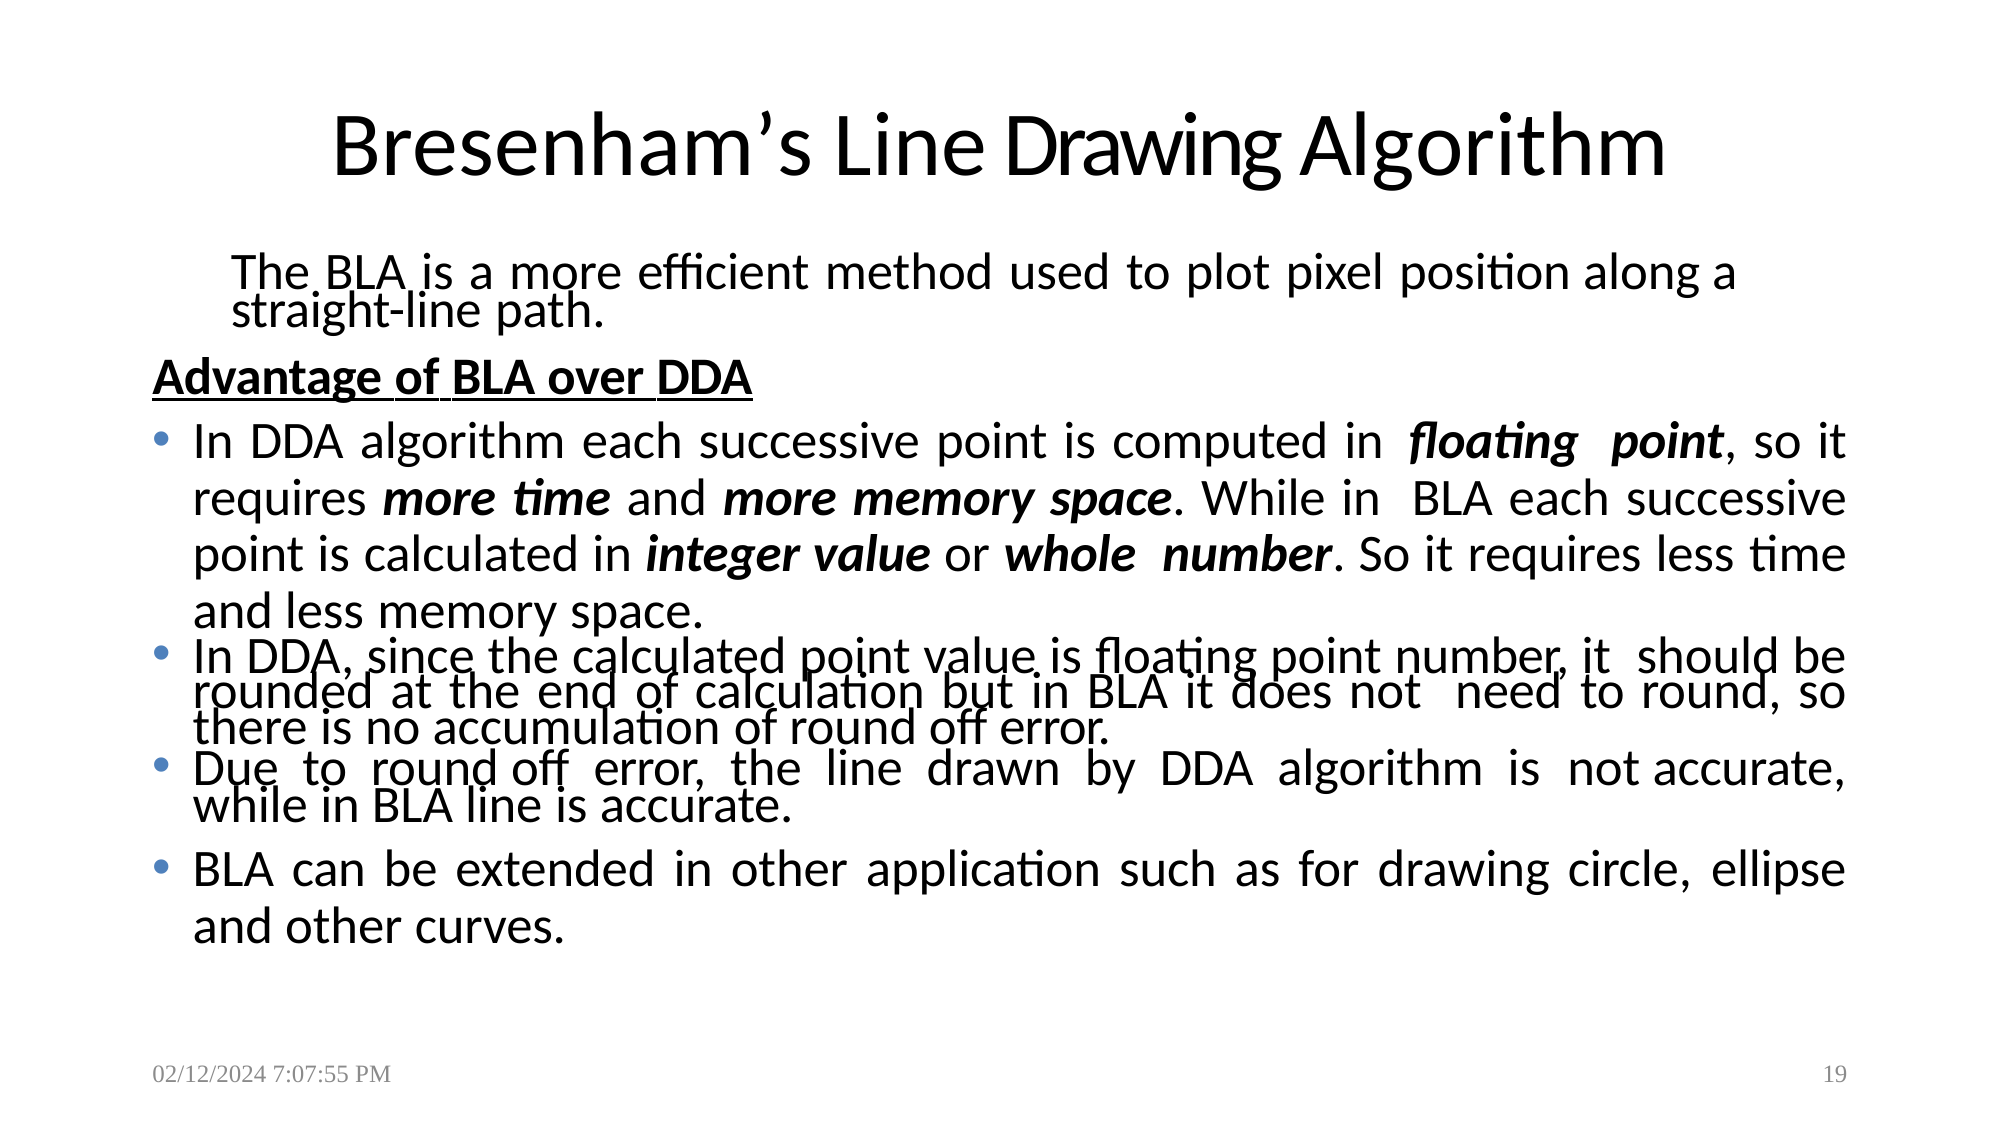

# Bresenham’s Line Drawing Algorithm
The BLA is a more efficient method used to plot pixel position along a straight-line path.
Advantage of BLA over DDA
In DDA algorithm each successive point is computed in floating  point, so it requires more time and more memory space. While in  BLA each successive point is calculated in integer value or whole  number. So it requires less time and less memory space.
In DDA, since the calculated point value is floating point number, it  should be rounded at the end of calculation but in BLA it does not  need to round, so there is no accumulation of round off error.
Due to round off error, the line drawn by DDA algorithm is  not accurate, while in BLA line is accurate.
BLA can be extended in other application such as for drawing circle, ellipse and other curves.

02/12/2024 7:07:55 PM
19